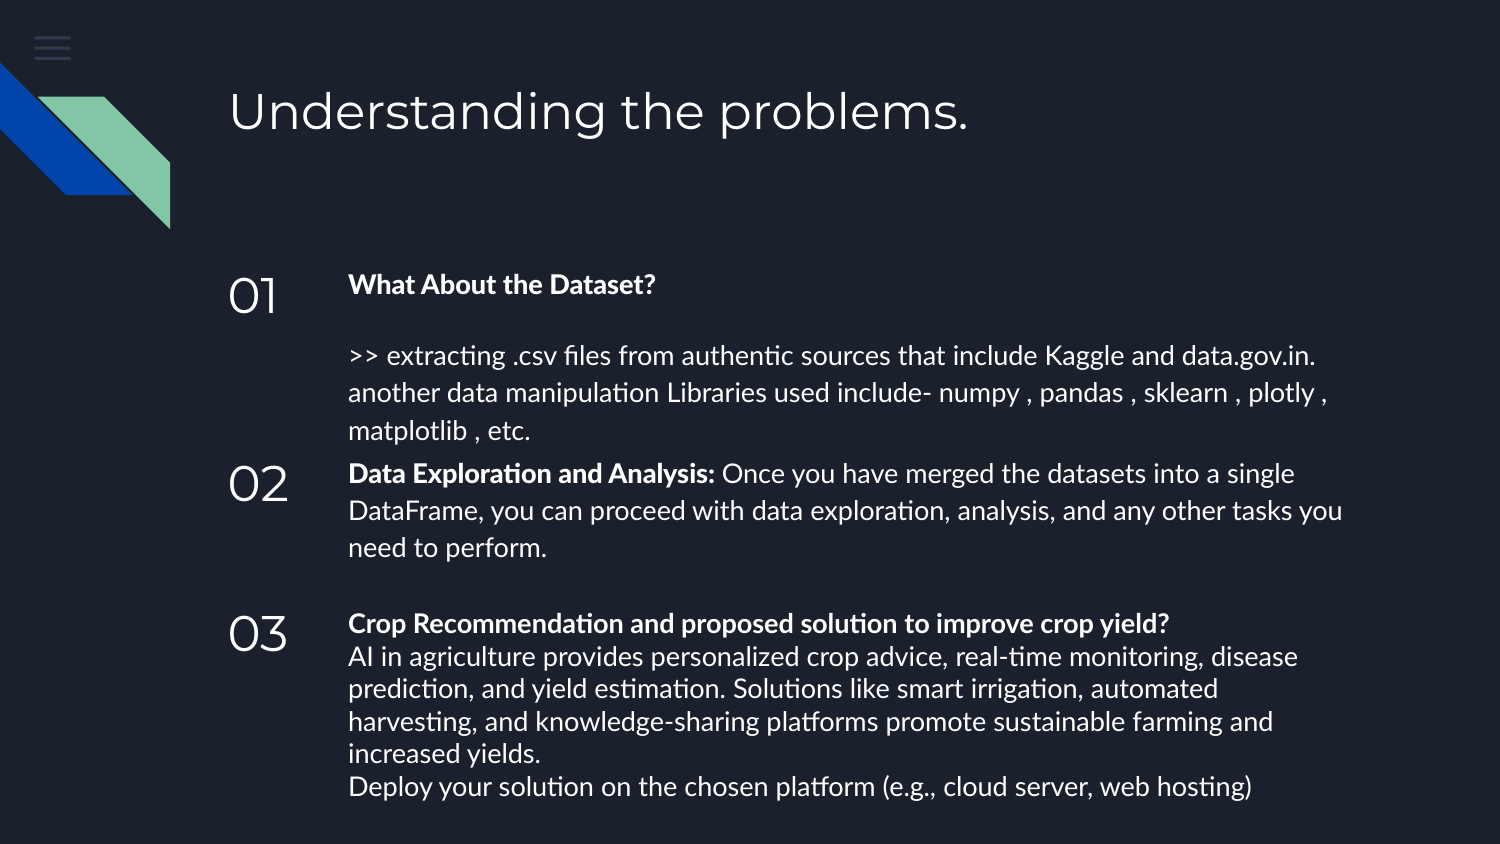

# Understanding the problems.
What About the Dataset?
>> extracting .csv files from authentic sources that include Kaggle and data.gov.in. another data manipulation Libraries used include- numpy , pandas , sklearn , plotly , matplotlib , etc.
01

02

Data Exploration and Analysis: Once you have merged the datasets into a single DataFrame, you can proceed with data exploration, analysis, and any other tasks you need to perform.
03
Crop Recommendation and proposed solution to improve crop yield?

AI in agriculture provides personalized crop advice, real-time monitoring, disease prediction, and yield estimation. Solutions like smart irrigation, automated harvesting, and knowledge-sharing platforms promote sustainable farming and increased yields.
Deploy your solution on the chosen platform (e.g., cloud server, web hosting)